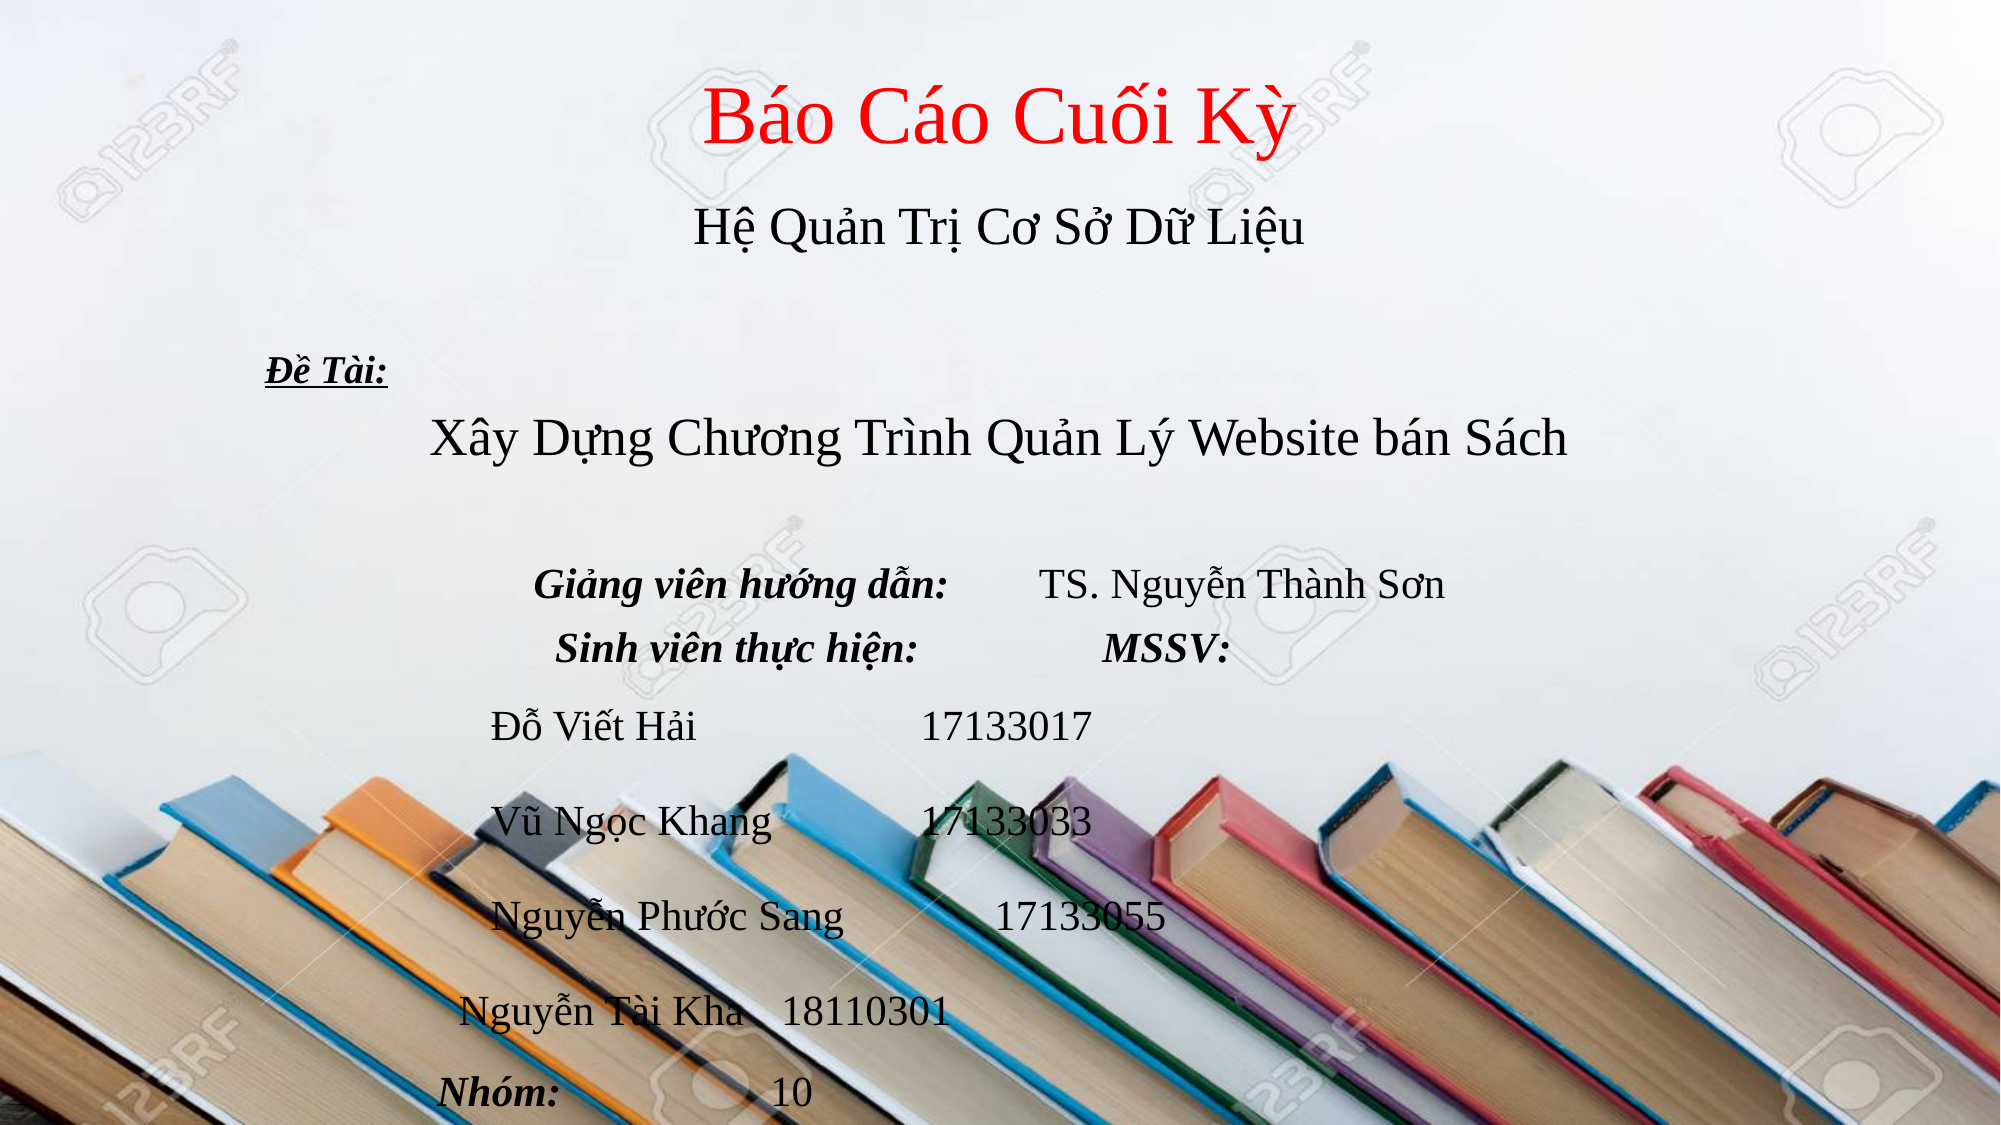

# Báo Cáo Cuối Kỳ
Hệ Quản Trị Cơ Sở Dữ Liệu
Đề Tài:
Xây Dựng Chương Trình Quản Lý Website bán Sách

	             Giảng viên hướng dẫn: 	TS. Nguyễn Thành Sơn
	               Sinh viên thực hiện:                 MSSV:
    	         Đỗ Viết Hải		             17133017
    	         Vũ Ngọc Khang	             17133033
    	         Nguyễn Phước Sang              17133055
 		      Nguyễn Tài Kha		18110301
		    Nhóm:			           10